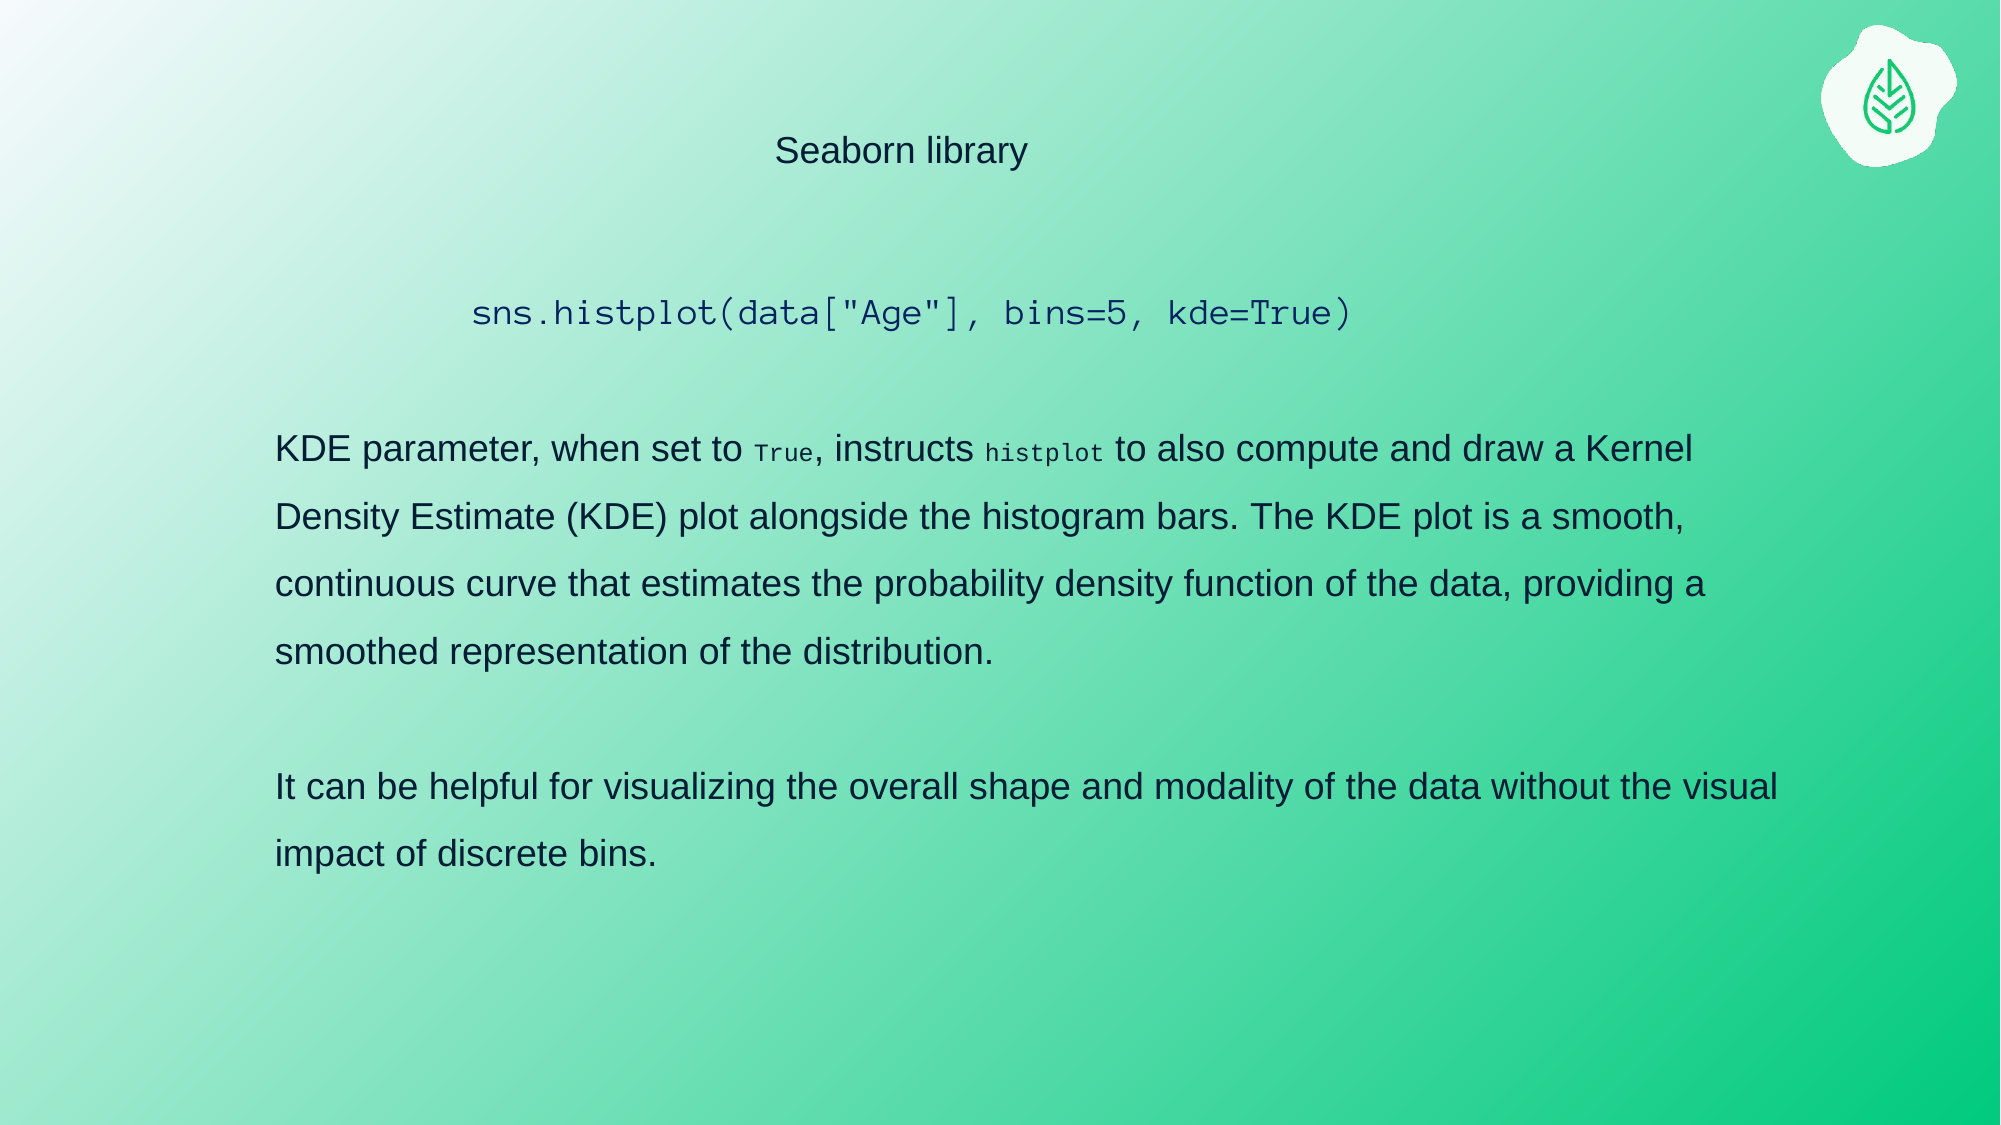

Seaborn library
sns.histplot(data["Age"], bins=5, kde=True)
KDE parameter, when set to True, instructs histplot to also compute and draw a Kernel Density Estimate (KDE) plot alongside the histogram bars. The KDE plot is a smooth, continuous curve that estimates the probability density function of the data, providing a smoothed representation of the distribution.

It can be helpful for visualizing the overall shape and modality of the data without the visual impact of discrete bins.